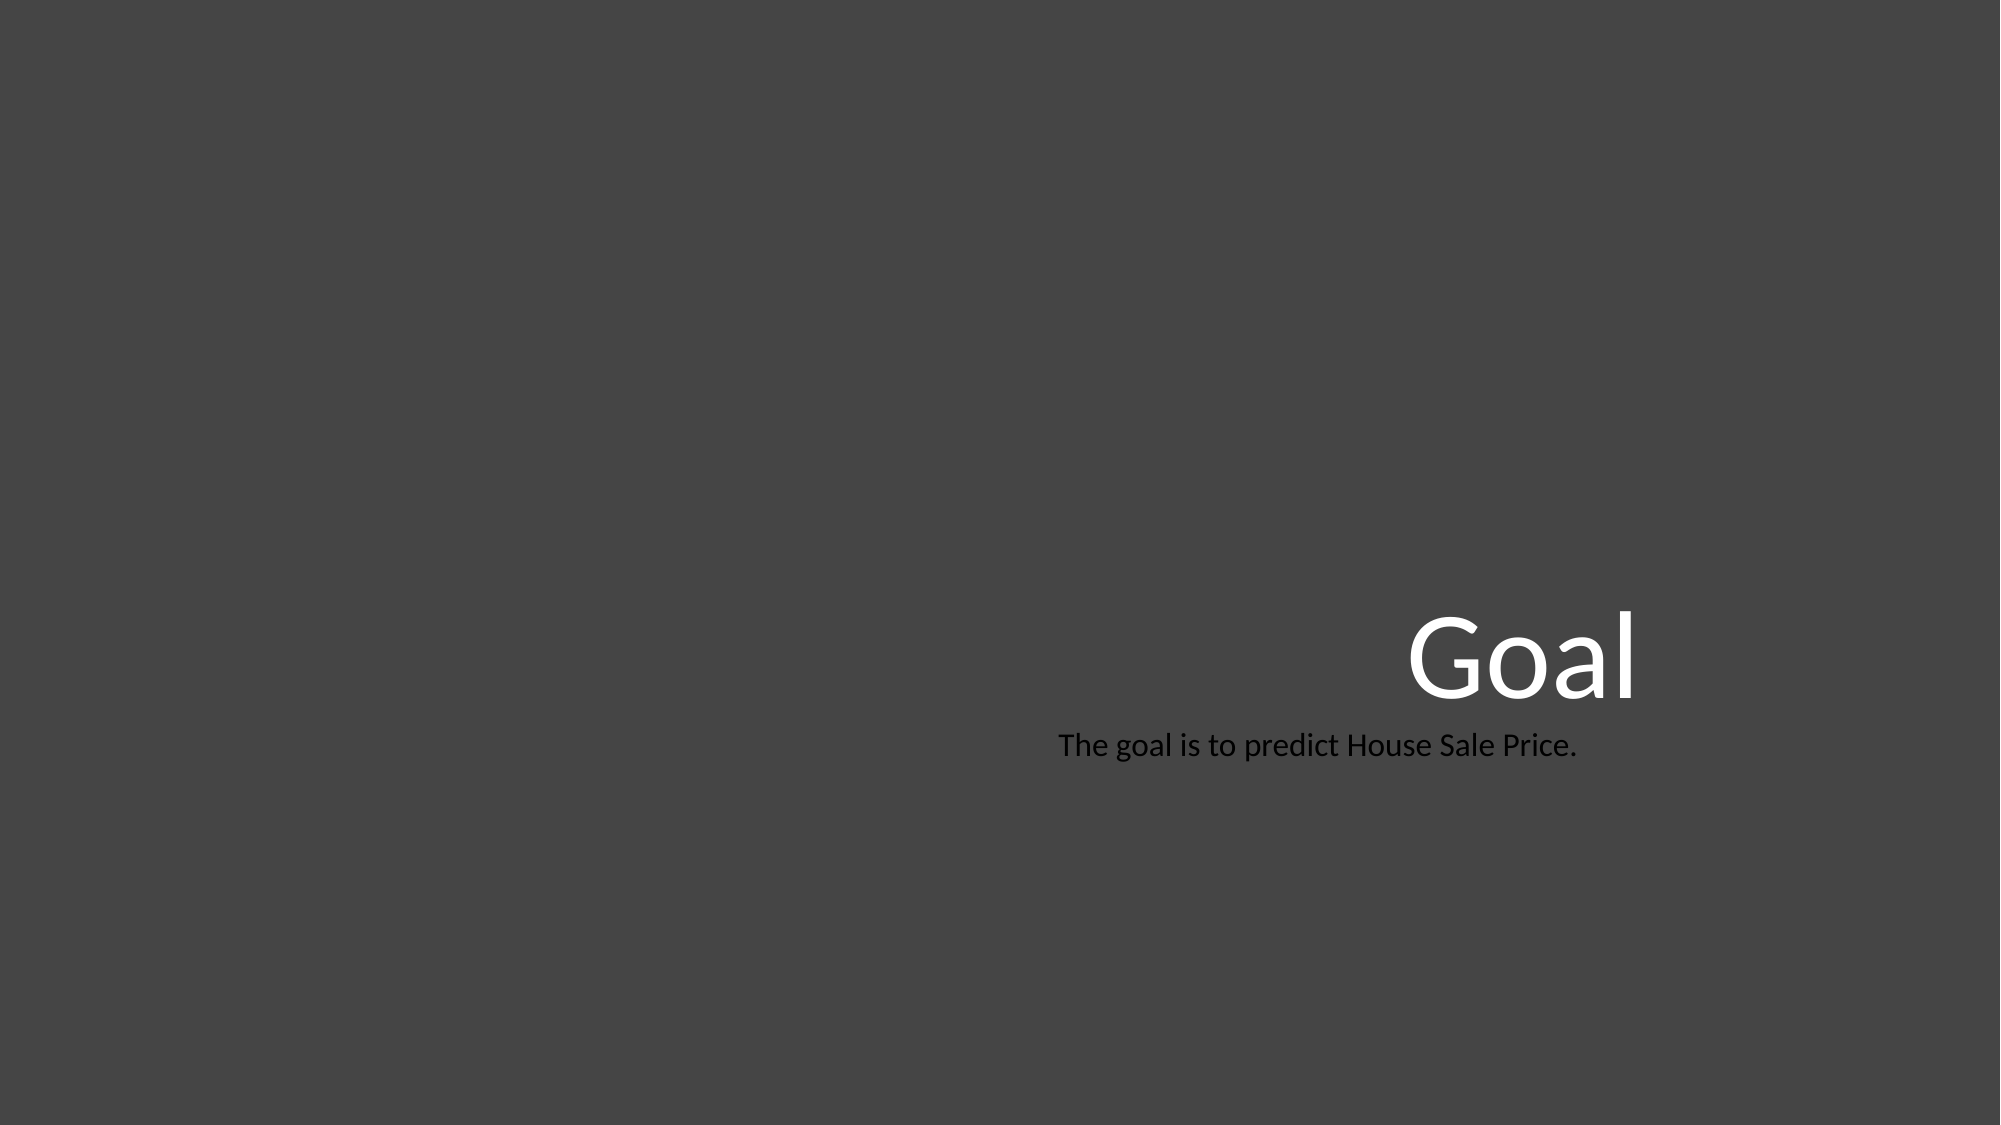

# Goal
The goal is to predict House Sale Price.